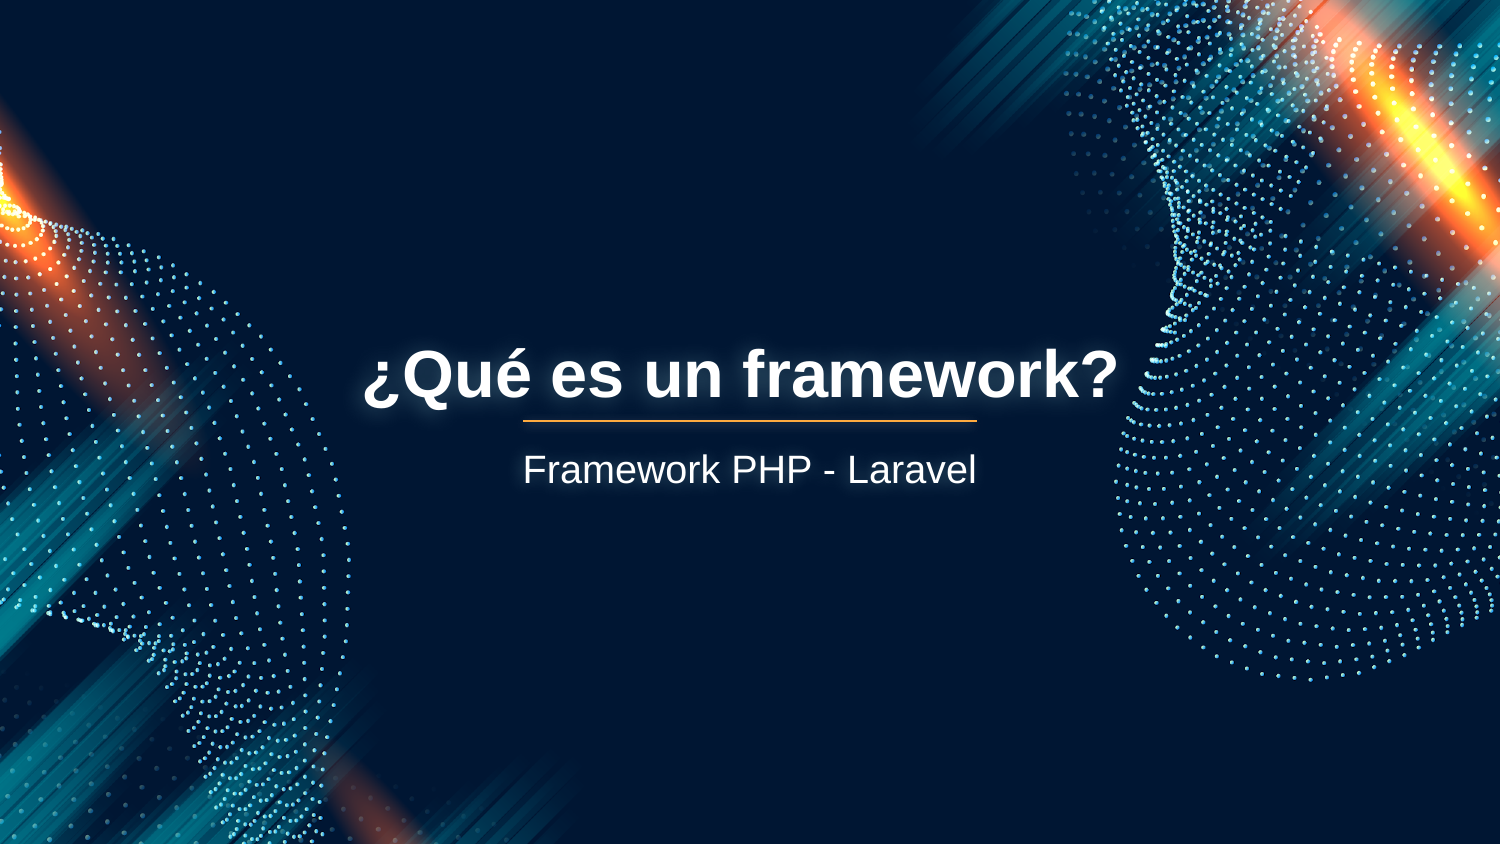

# ¿Qué es un framework?
Framework PHP - Laravel